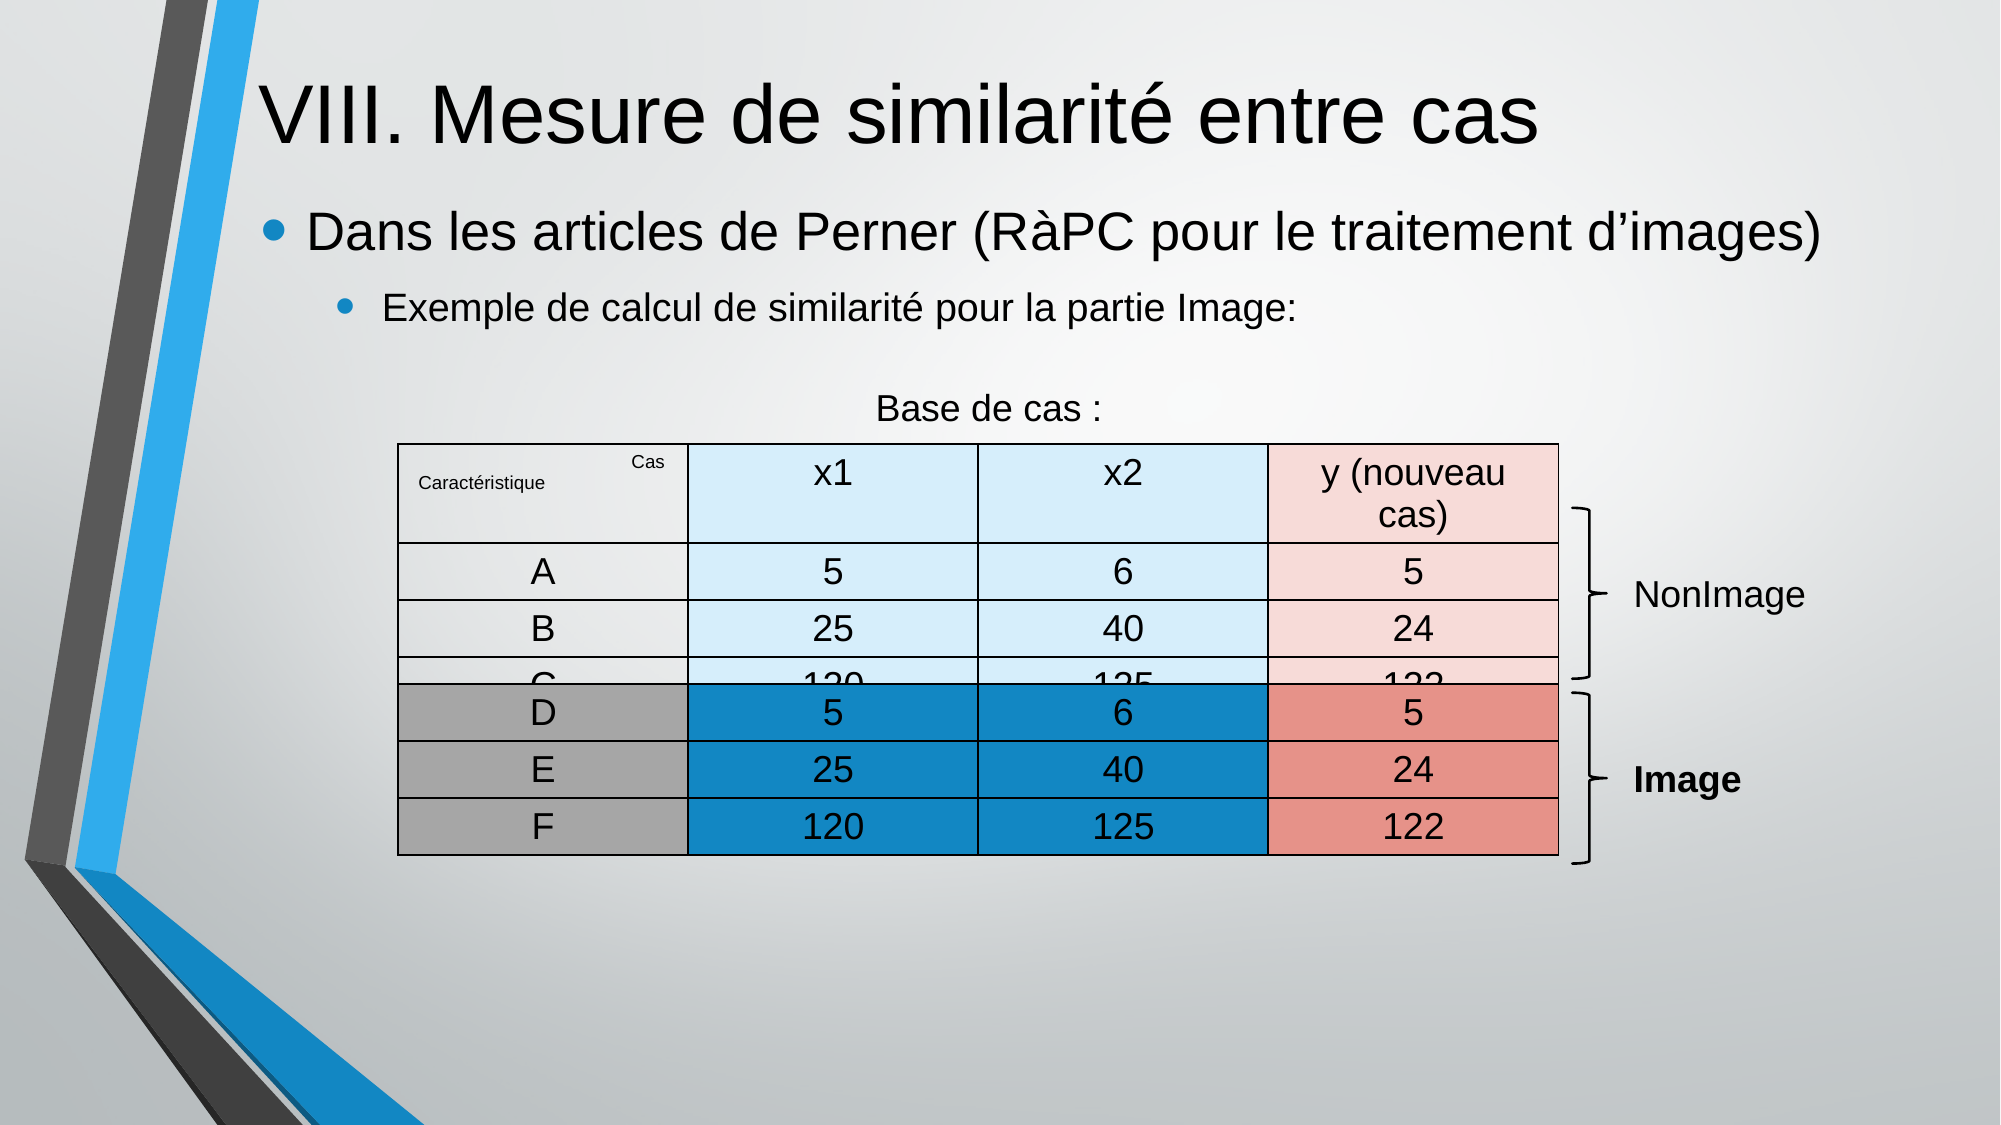

# VIII. Mesure de similarité entre cas
Dans les articles de Perner (RàPC pour le traitement d’images)
Exemple de calcul de similarité pour la partie Image:

Base de cas :
| Cas Caractéristique | x1 | x2 | y (nouveau cas) |
| --- | --- | --- | --- |
| A | 5 | 6 | 5 |
| B | 25 | 40 | 24 |
| C | 120 | 125 | 122 |

NonImage
| D | 5 | 6 | 5 |
| --- | --- | --- | --- |
| E | 25 | 40 | 24 |
| F | 120 | 125 | 122 |

Image